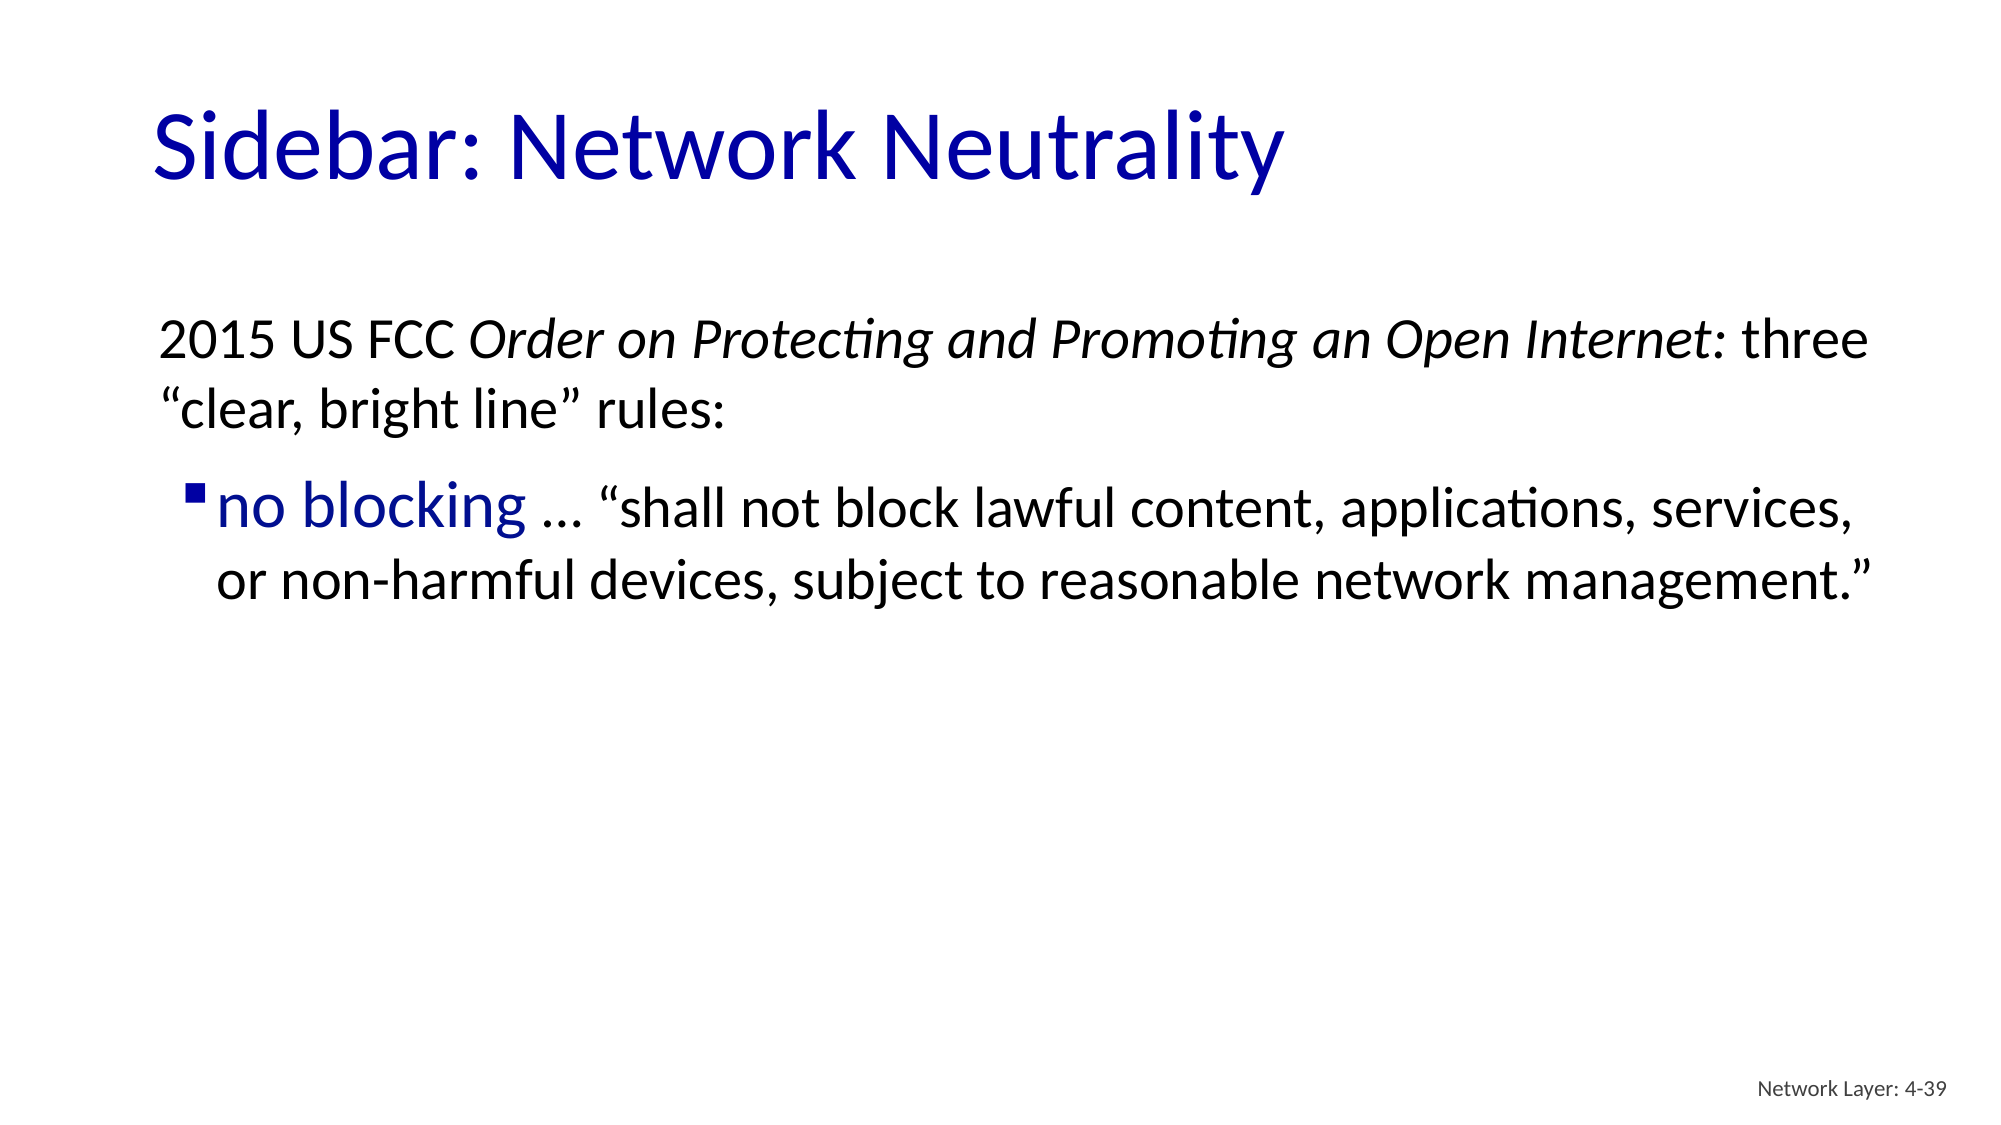

# Sidebar: Network Neutrality
2015 US FCC Order on Protecting and Promoting an Open Internet: three “clear, bright line” rules:
no blocking … “shall not block lawful content, applications, services, or non-harmful devices, subject to reasonable network management.”

Network Layer: 4-39